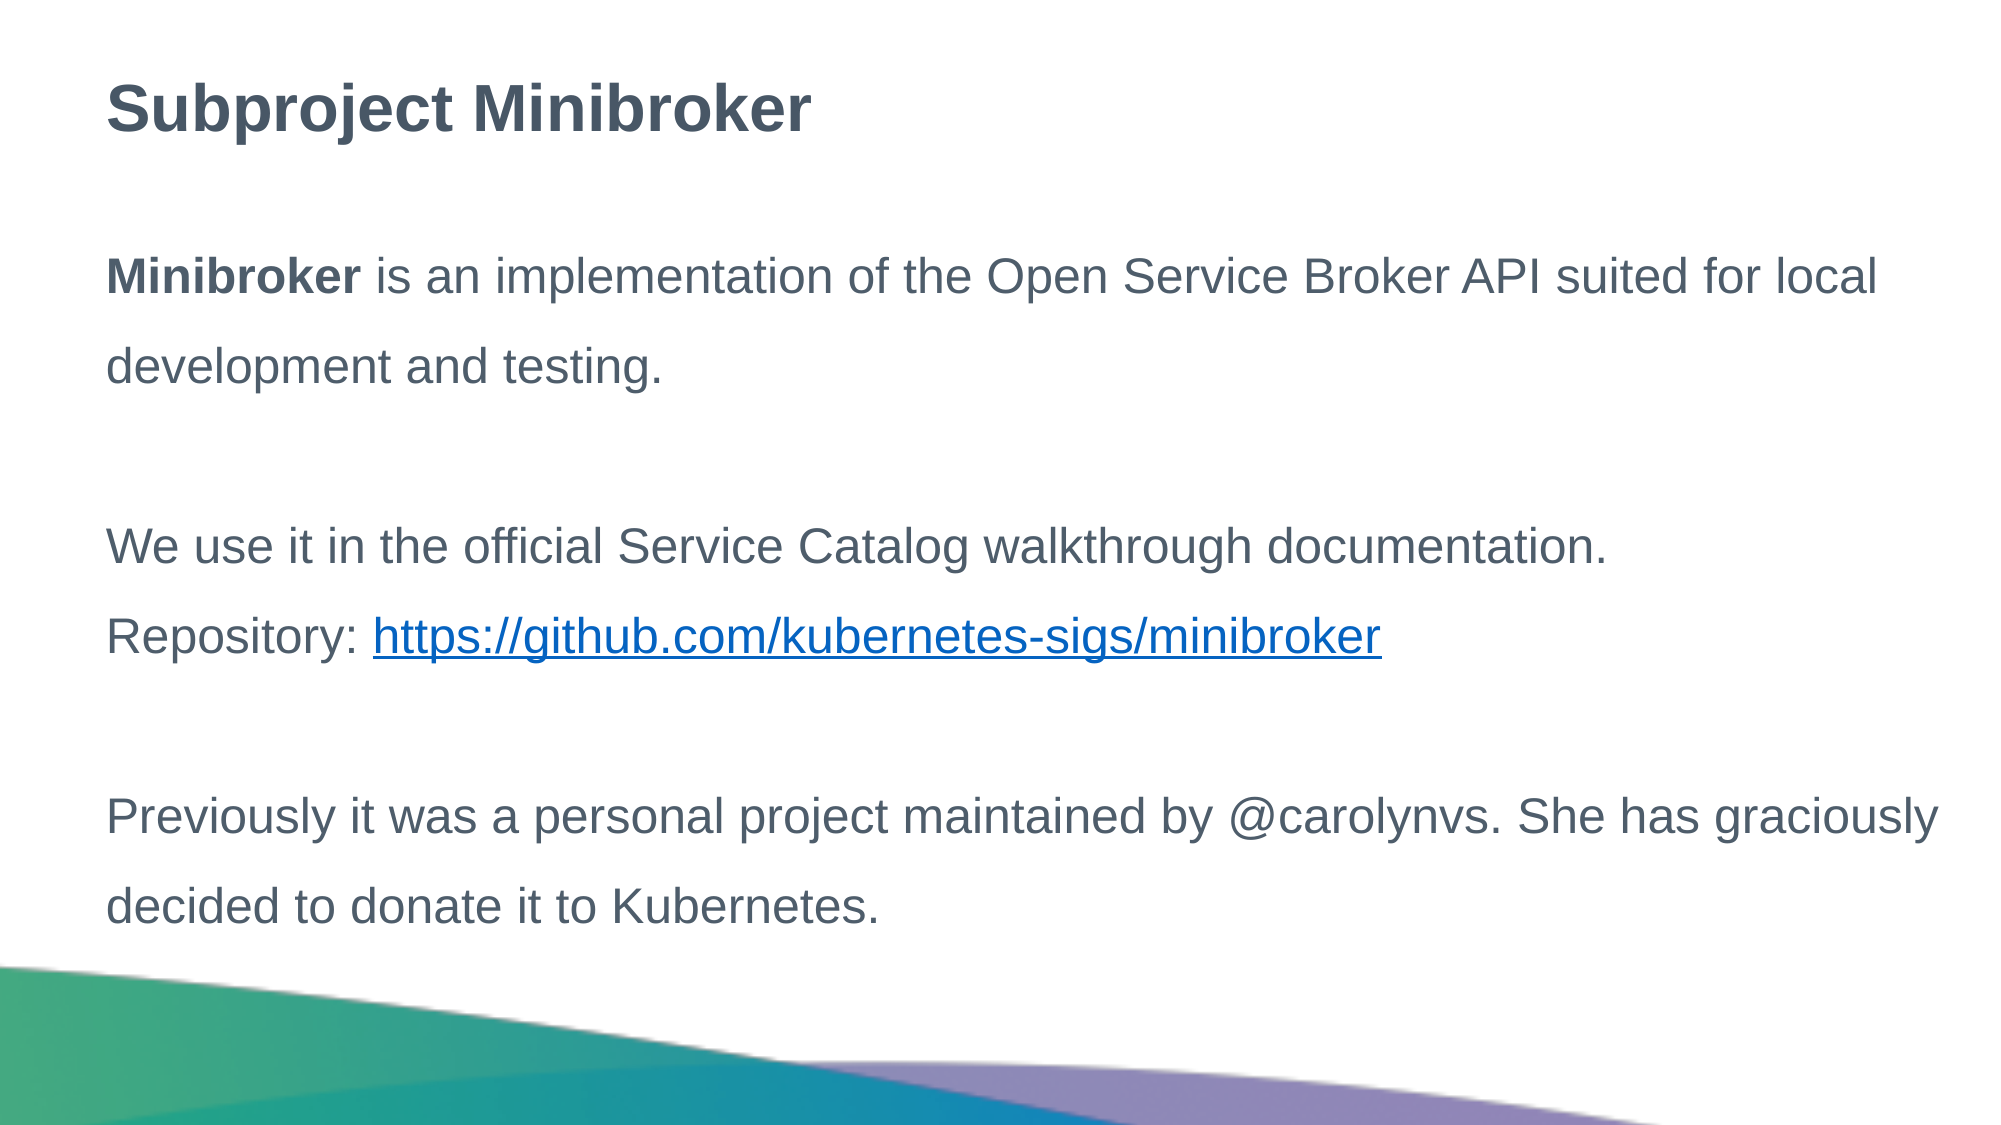

# Subproject Minibroker
Minibroker is an implementation of the Open Service Broker API suited for local development and testing.

We use it in the official Service Catalog walkthrough documentation.
Repository: https://github.com/kubernetes-sigs/minibroker

Previously it was a personal project maintained by @carolynvs. She has graciously decided to donate it to Kubernetes.